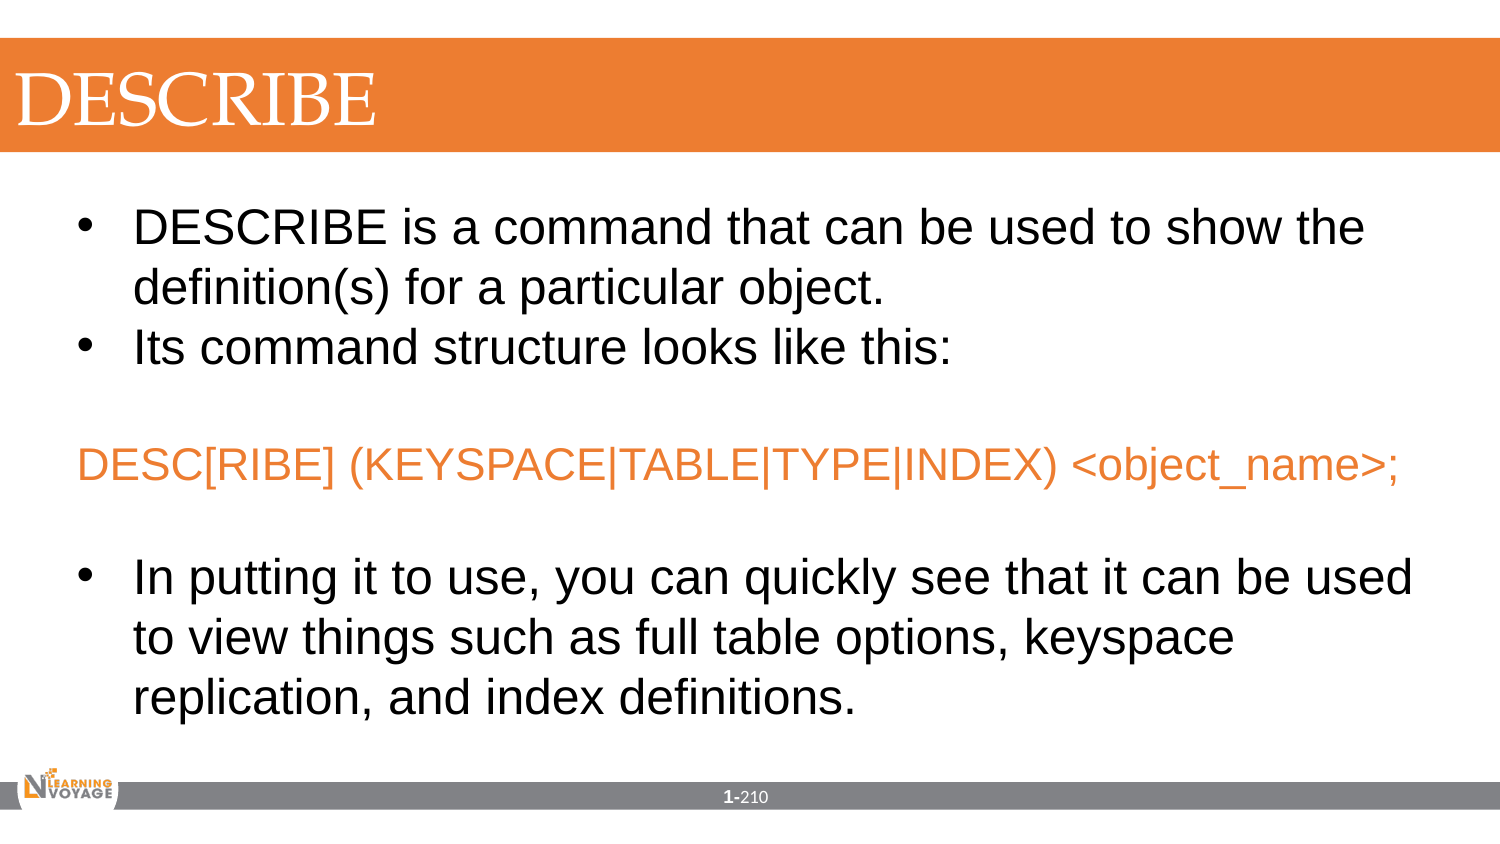

DESCRIBE
DESCRIBE is a command that can be used to show the definition(s) for a particular object.
Its command structure looks like this:

DESC[RIBE] (KEYSPACE|TABLE|TYPE|INDEX) <object_name>;

In putting it to use, you can quickly see that it can be used to view things such as full table options, keyspace replication, and index definitions.
1-210